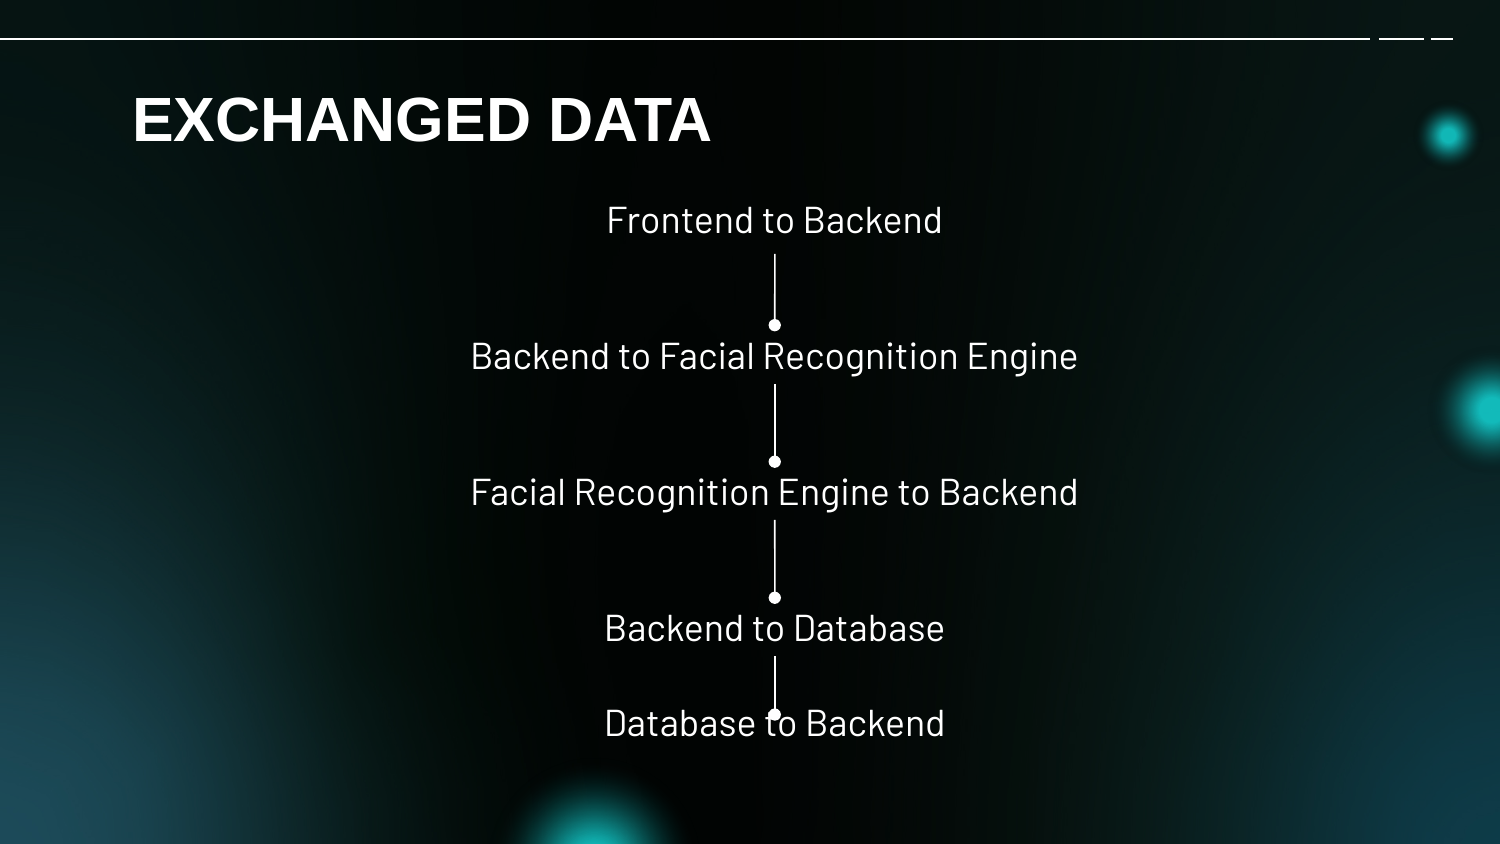

# EXCHANGED DATA
Frontend to Backend
Backend to Facial Recognition Engine
Facial Recognition Engine to Backend
Backend to Database
Database to Backend